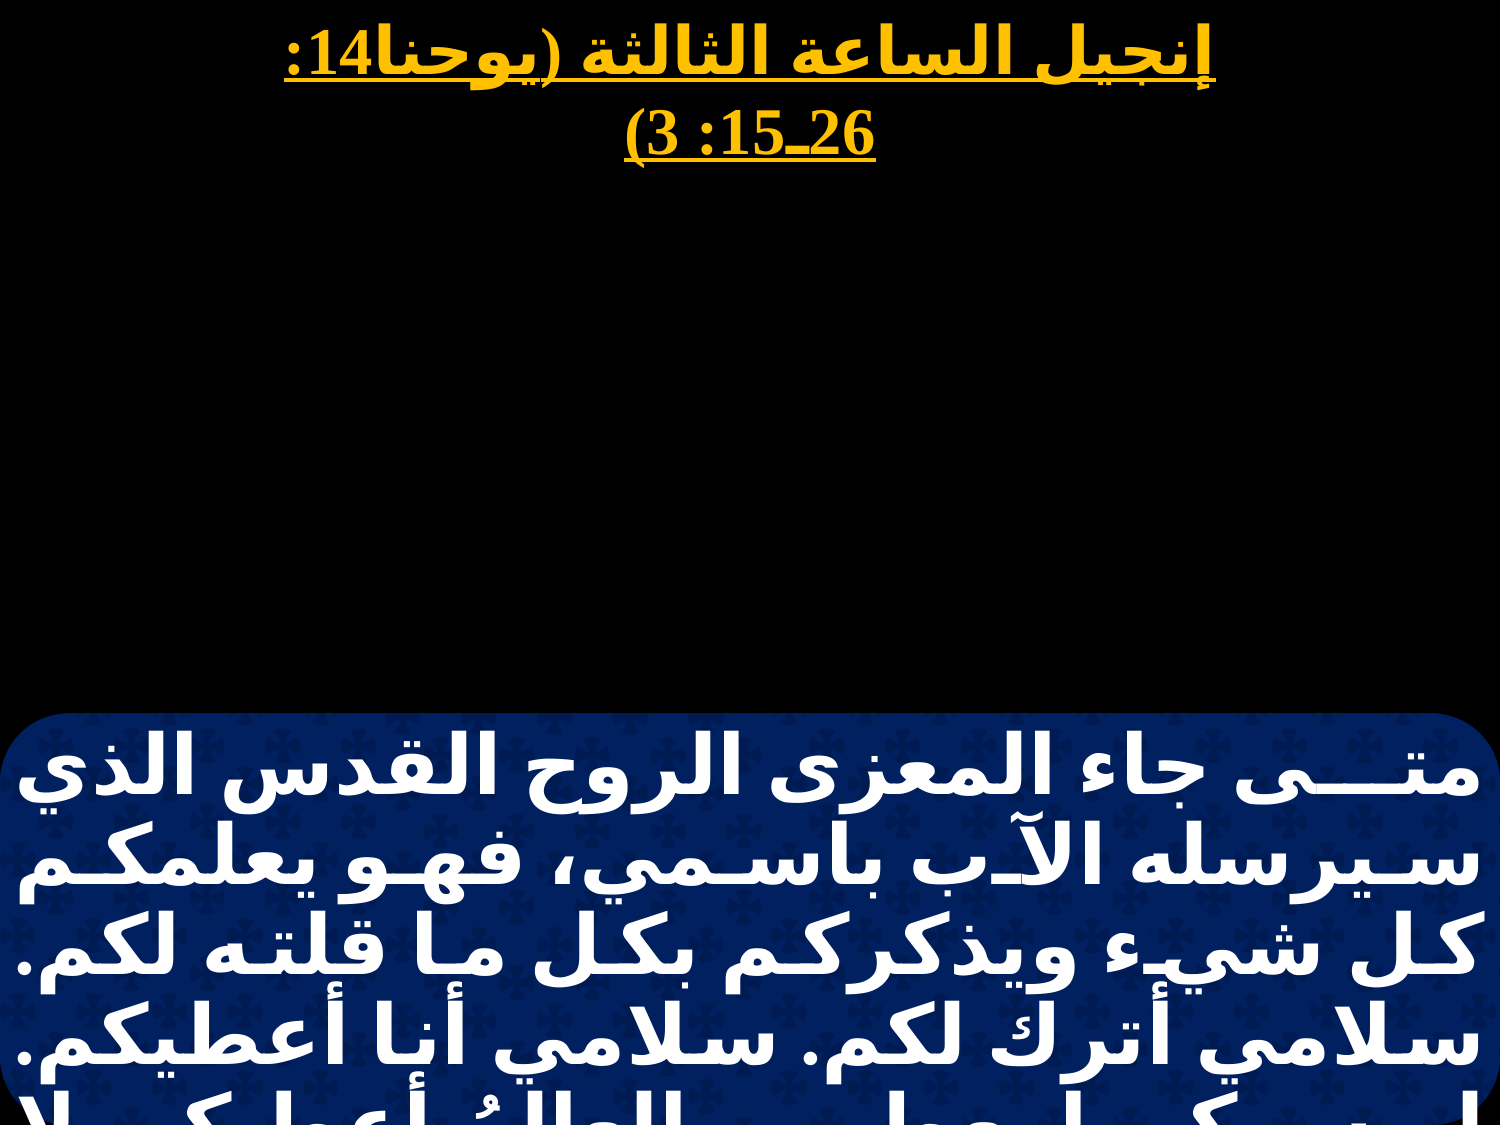

# انجيل الساعة التالتة
متى جاء المعزى الروح القدس الذي سيرسله الآب باسمي، فهو يعلمكم كل شيء ويذكركم بكل ما قلته لكم. سلامي أترك لكم. سلامي أنا أعطيكم. ليس كما يعطى العالمُ أعطيكم. لا تضطرب قلوبكم ولا تجزع.